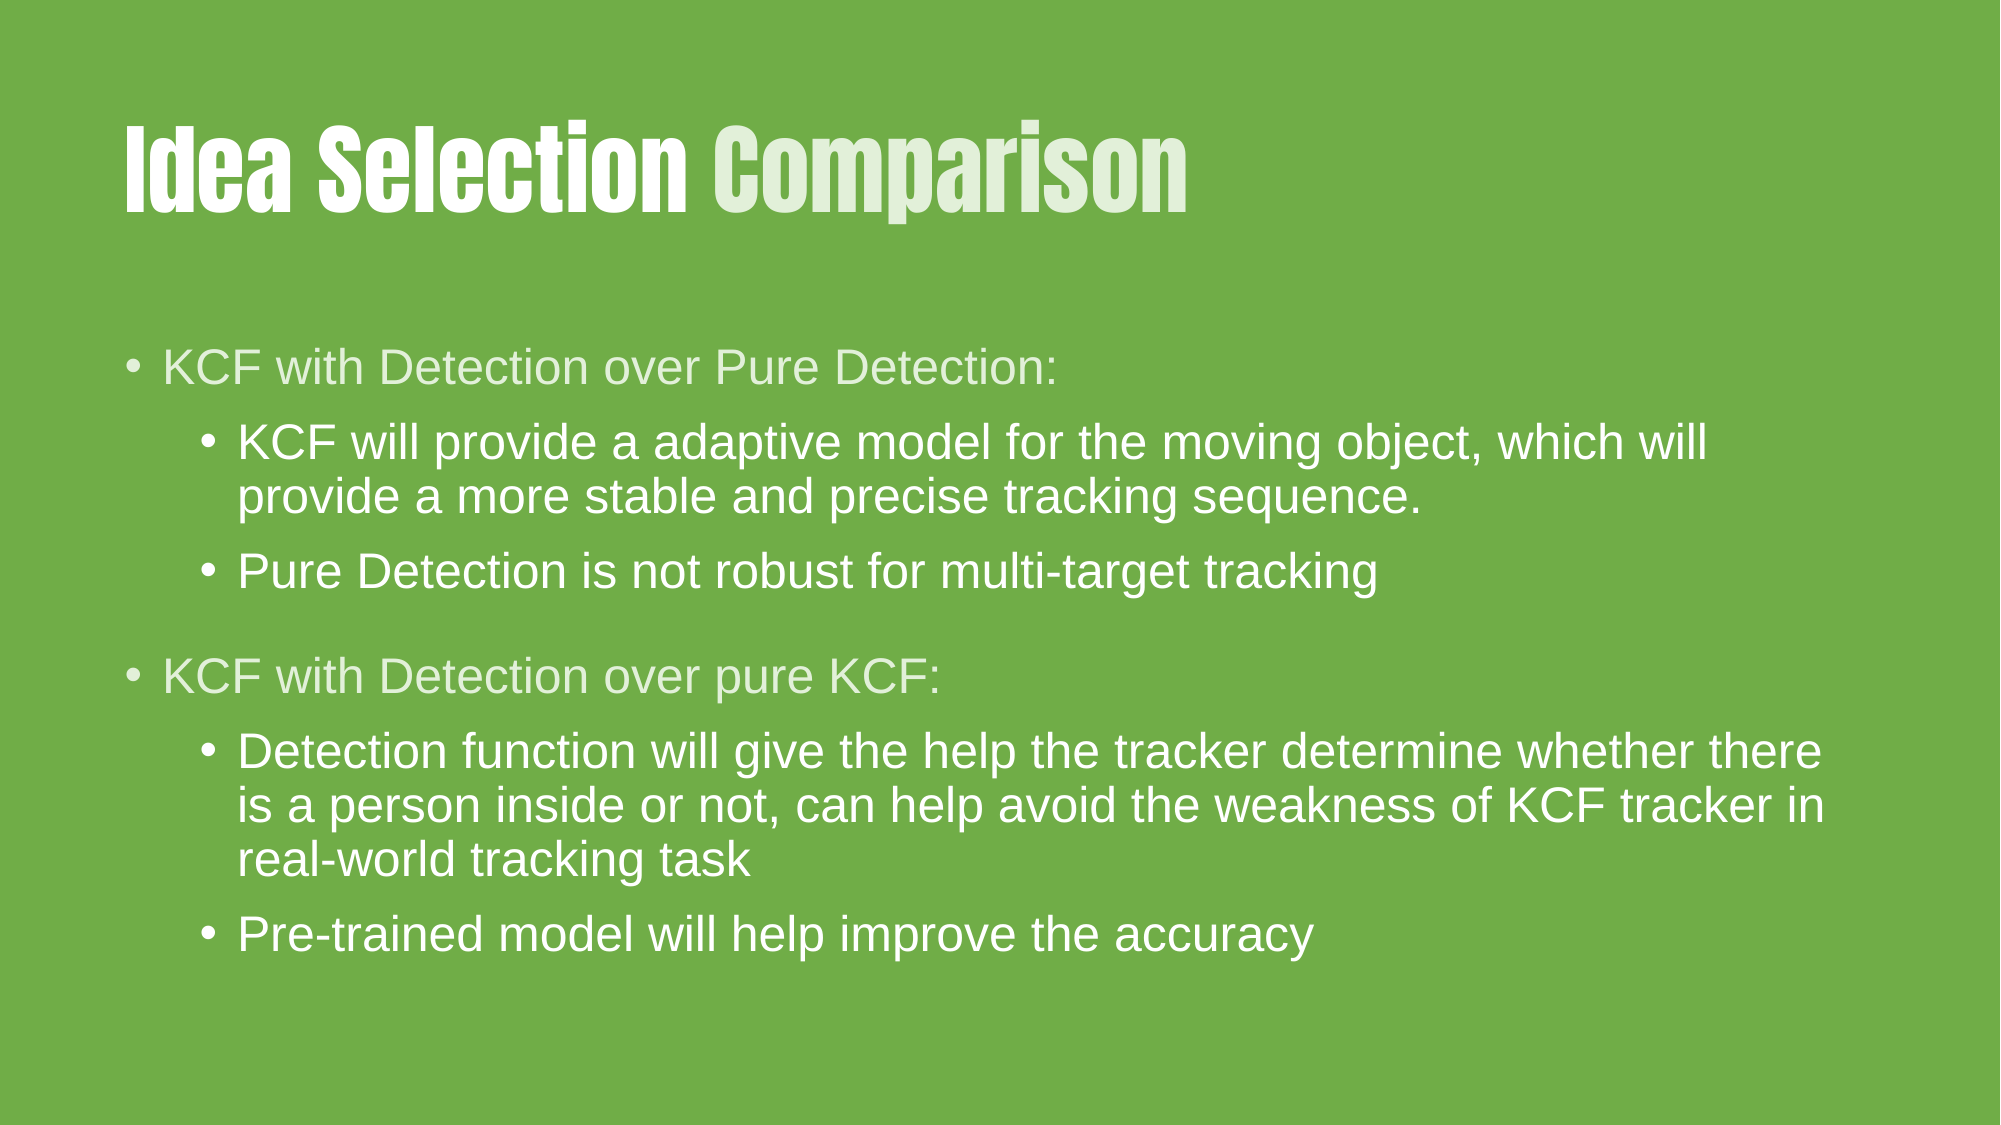

Idea Selection Comparison
KCF with Detection over Pure Detection:
KCF will provide a adaptive model for the moving object, which will provide a more stable and precise tracking sequence.
Pure Detection is not robust for multi-target tracking
KCF with Detection over pure KCF:
Detection function will give the help the tracker determine whether there is a person inside or not, can help avoid the weakness of KCF tracker in real-world tracking task
Pre-trained model will help improve the accuracy